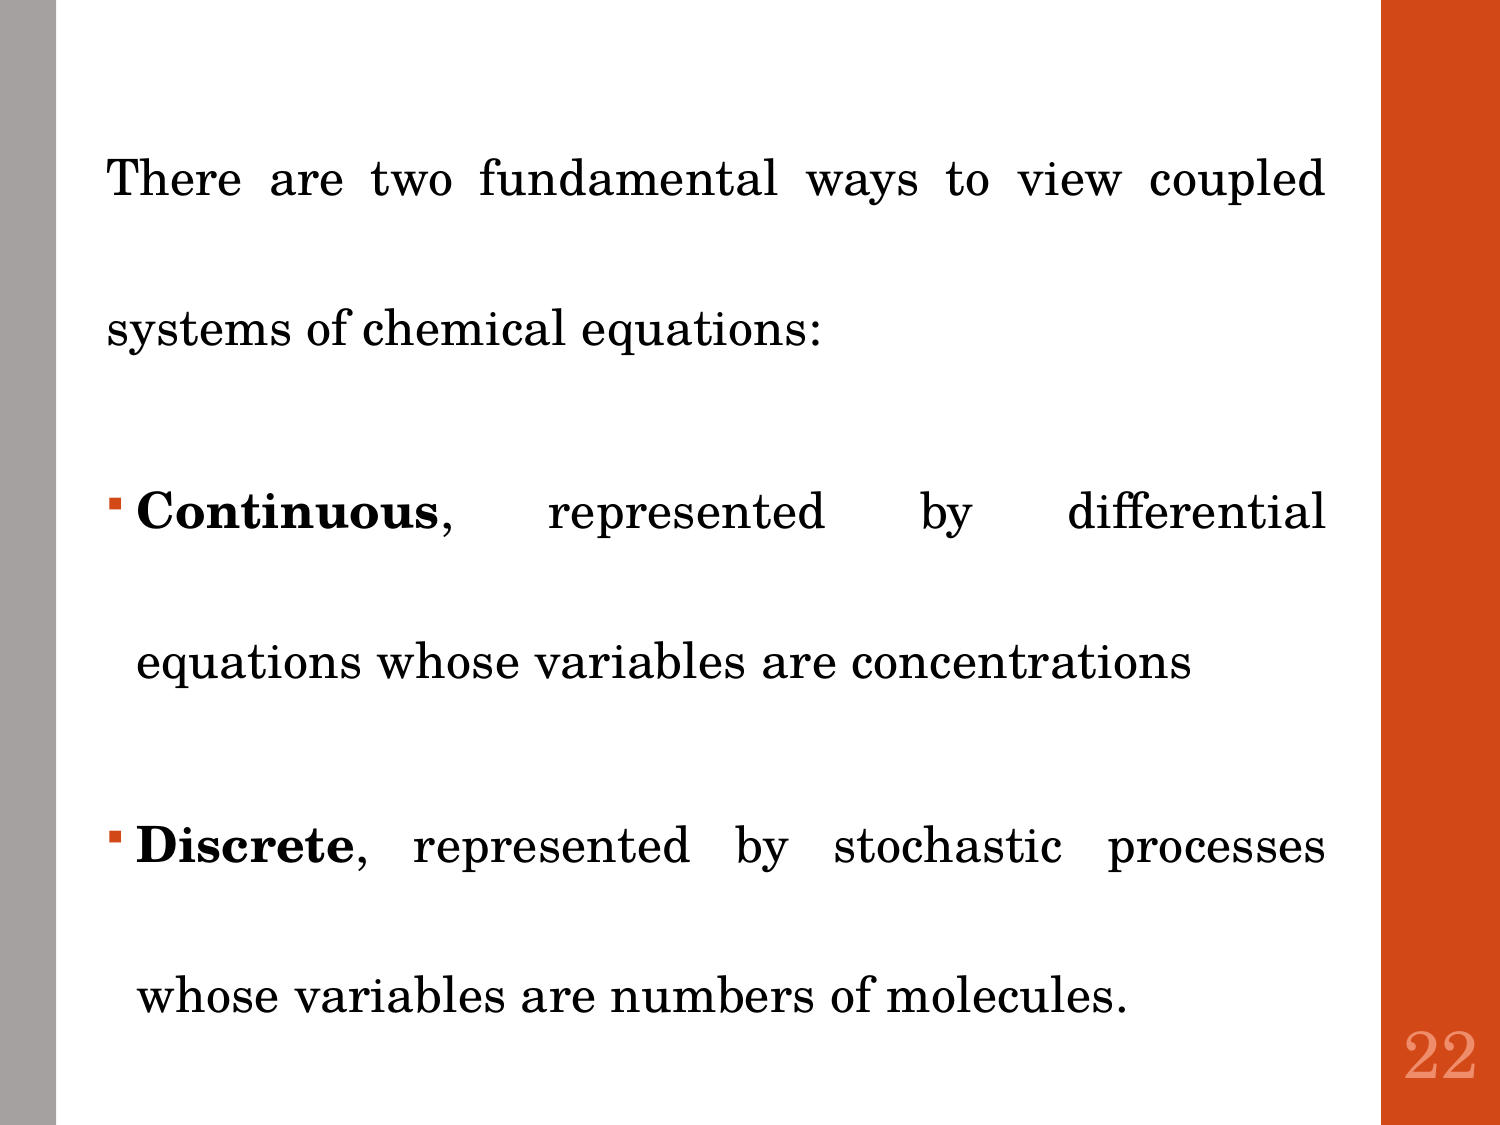

There are two fundamental ways to view coupled systems of chemical equations:
Continuous, represented by differential equations whose variables are concentrations
Discrete, represented by stochastic processes whose variables are numbers of molecules.
22